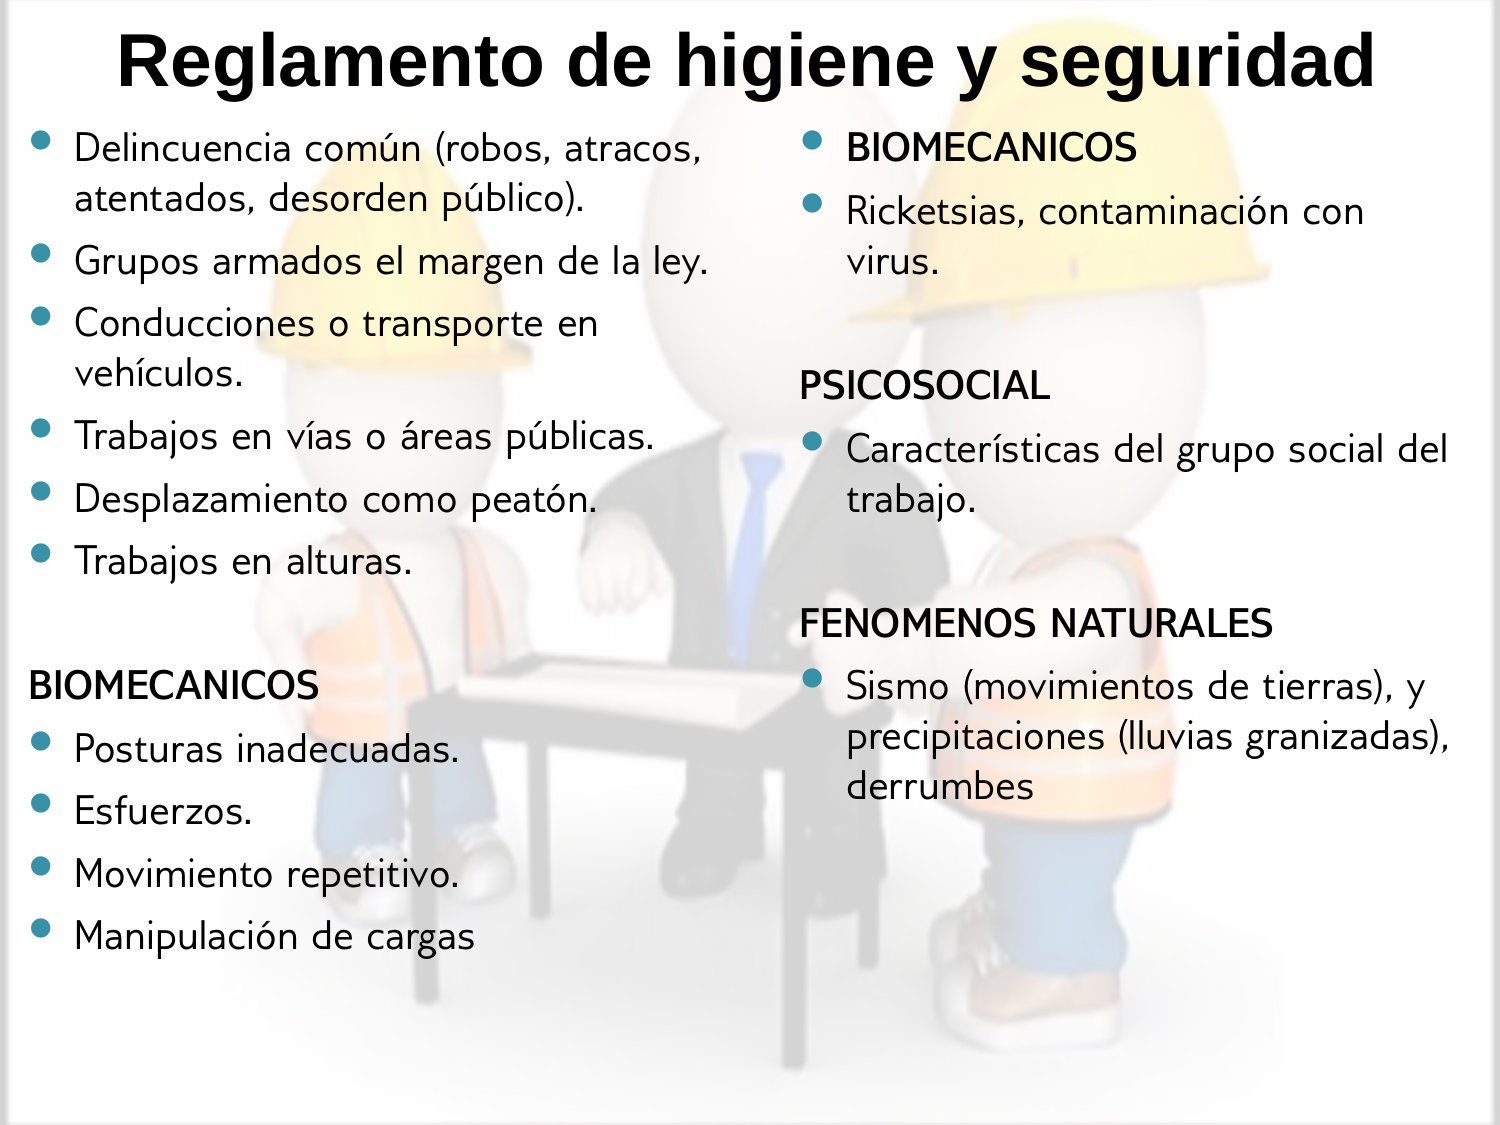

Reglamento de higiene y seguridad
BIOMECANICOS
Ricketsias, contaminación con virus.

PSICOSOCIAL
Características del grupo social del trabajo.

FENOMENOS NATURALES
Sismo (movimientos de tierras), y precipitaciones (lluvias granizadas), derrumbes
Delincuencia común (robos, atracos, atentados, desorden público).
Grupos armados el margen de la ley.
Conducciones o transporte en vehículos.
Trabajos en vías o áreas públicas.
Desplazamiento como peatón.
Trabajos en alturas.

BIOMECANICOS
Posturas inadecuadas.
Esfuerzos.
Movimiento repetitivo.
Manipulación de cargas